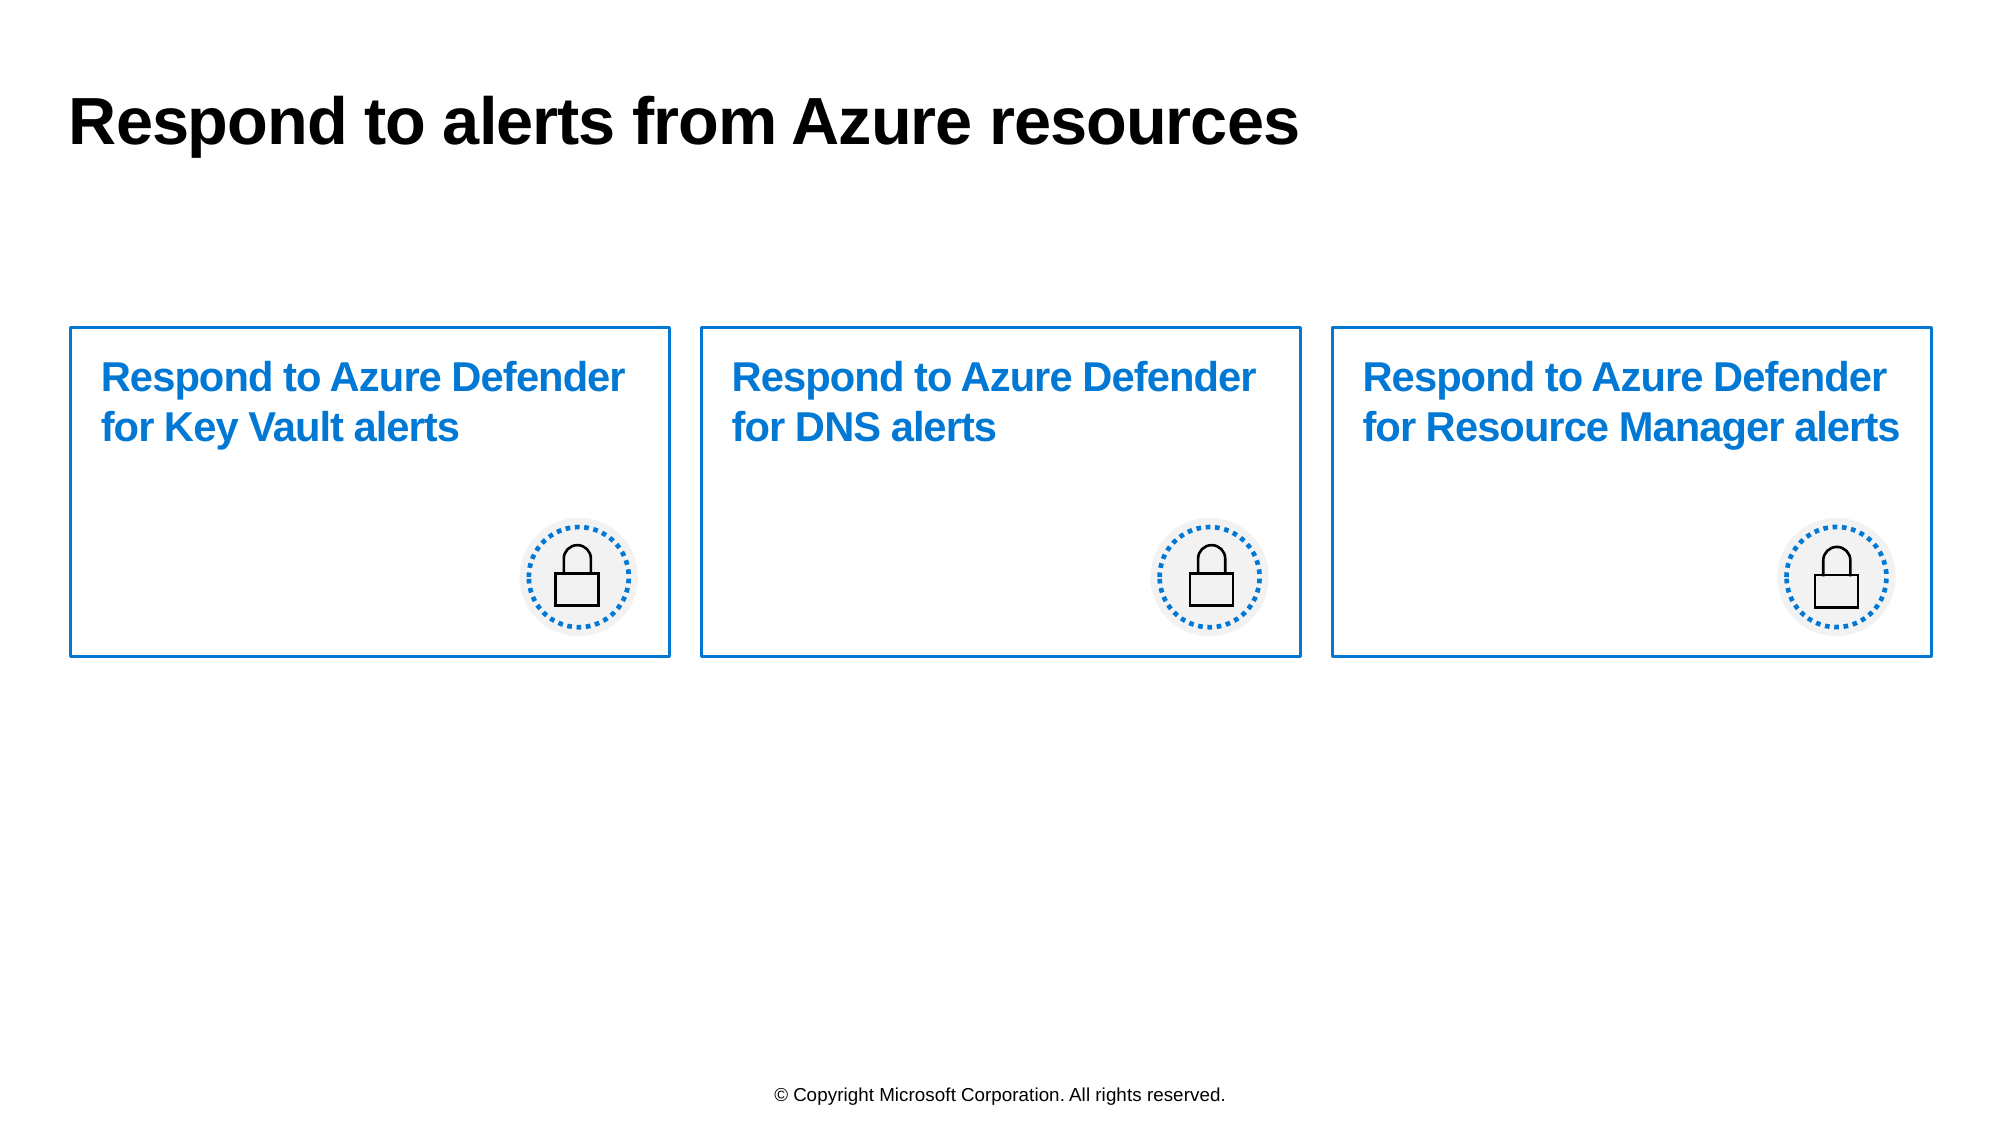

# Respond to alerts from Azure resources
Respond to Azure Defender for Key Vault alerts
Respond to Azure Defender for DNS alerts
Respond to Azure Defender for Resource Manager alerts